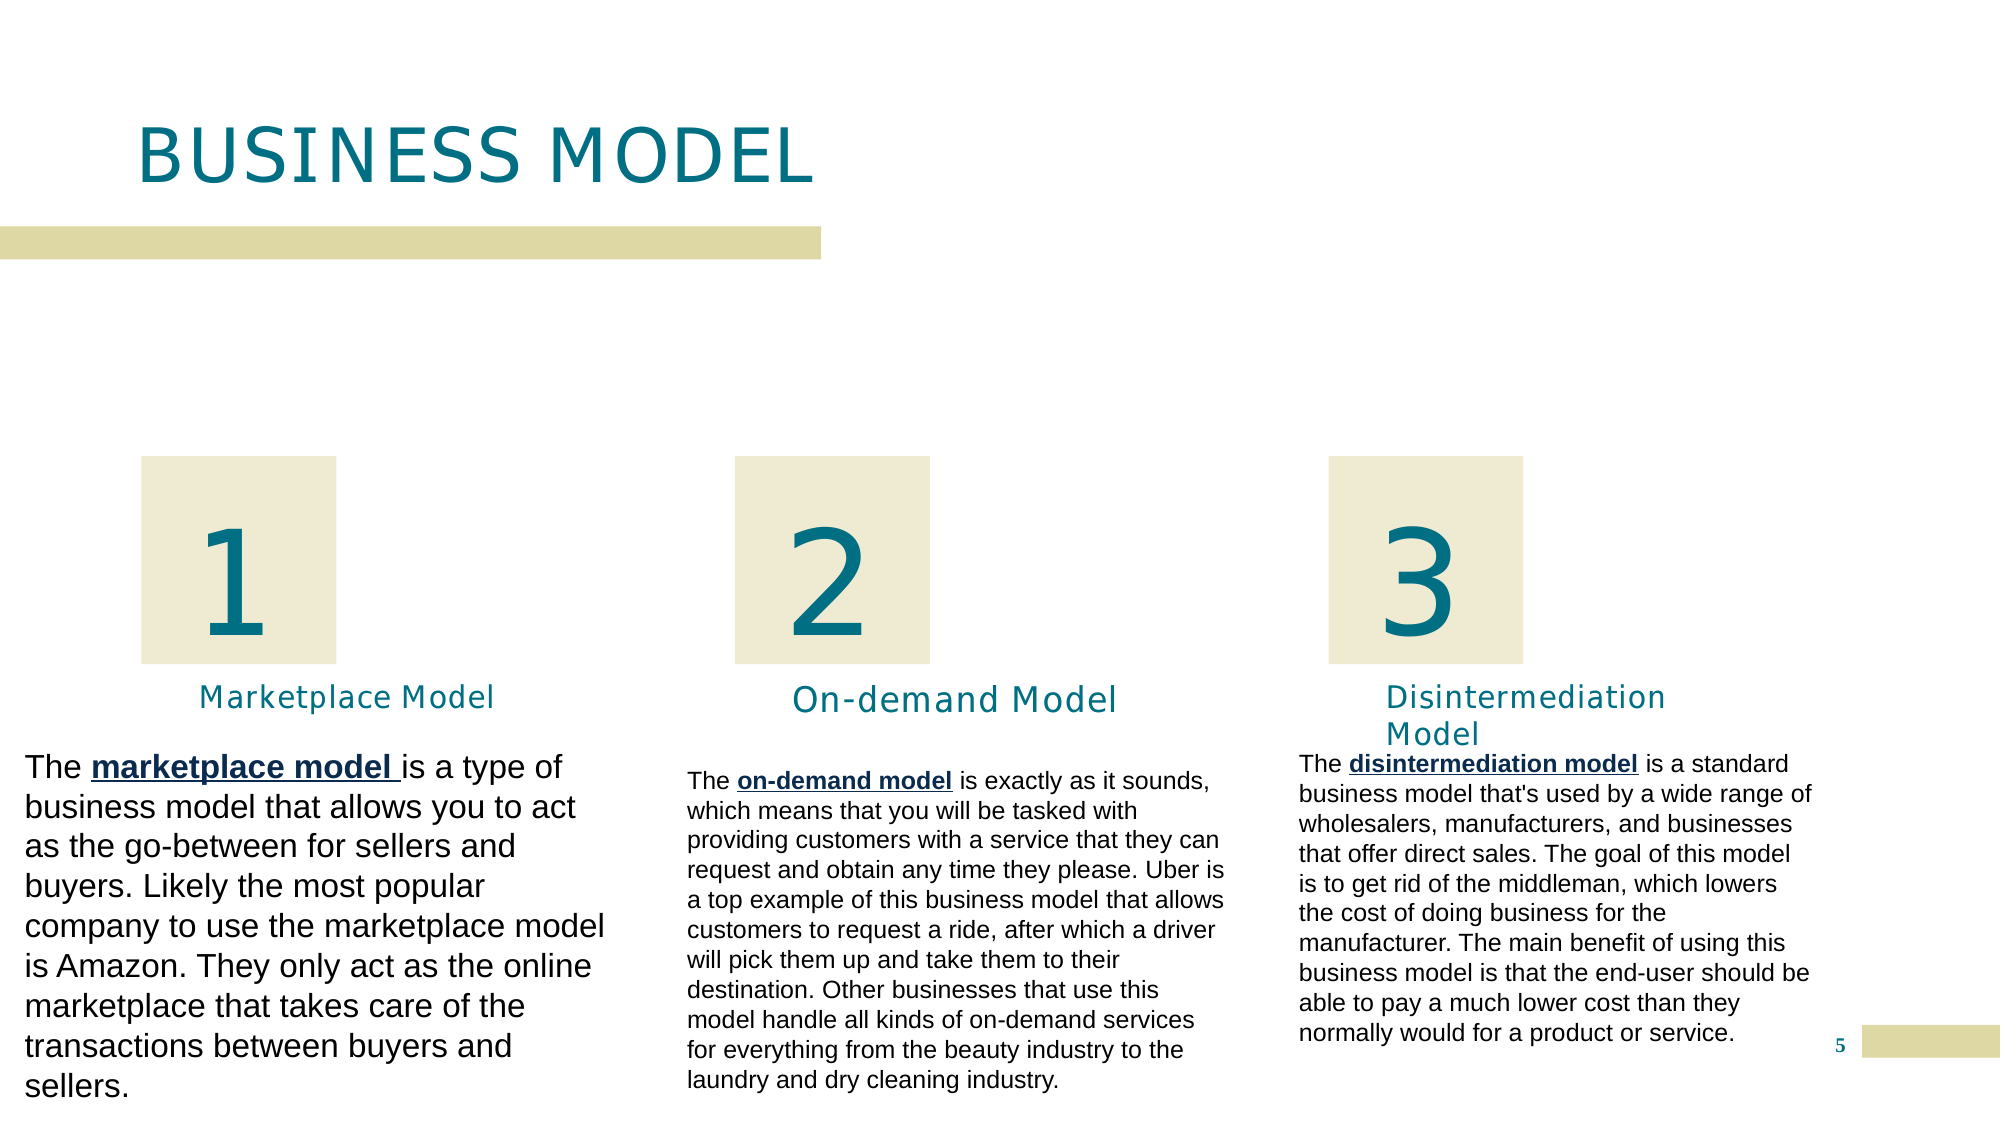

# BUSINESS MODEL

1
2
3
Marketplace Model
On-demand Model
Disintermediation Model

The marketplace model is a type of business model that allows you to act as the go-between for sellers and buyers. Likely the most popular company to use the marketplace model is Amazon. They only act as the online marketplace that takes care of the transactions between buyers and sellers.
The disintermediation model is a standard business model that's used by a wide range of wholesalers, manufacturers, and businesses that offer direct sales. The goal of this model is to get rid of the middleman, which lowers the cost of doing business for the manufacturer. The main benefit of using this business model is that the end-user should be able to pay a much lower cost than they normally would for a product or service.
The on-demand model is exactly as it sounds, which means that you will be tasked with providing customers with a service that they can request and obtain any time they please. Uber is a top example of this business model that allows customers to request a ride, after which a driver will pick them up and take them to their destination. Other businesses that use this model handle all kinds of on-demand services for everything from the beauty industry to the laundry and dry cleaning industry.
5